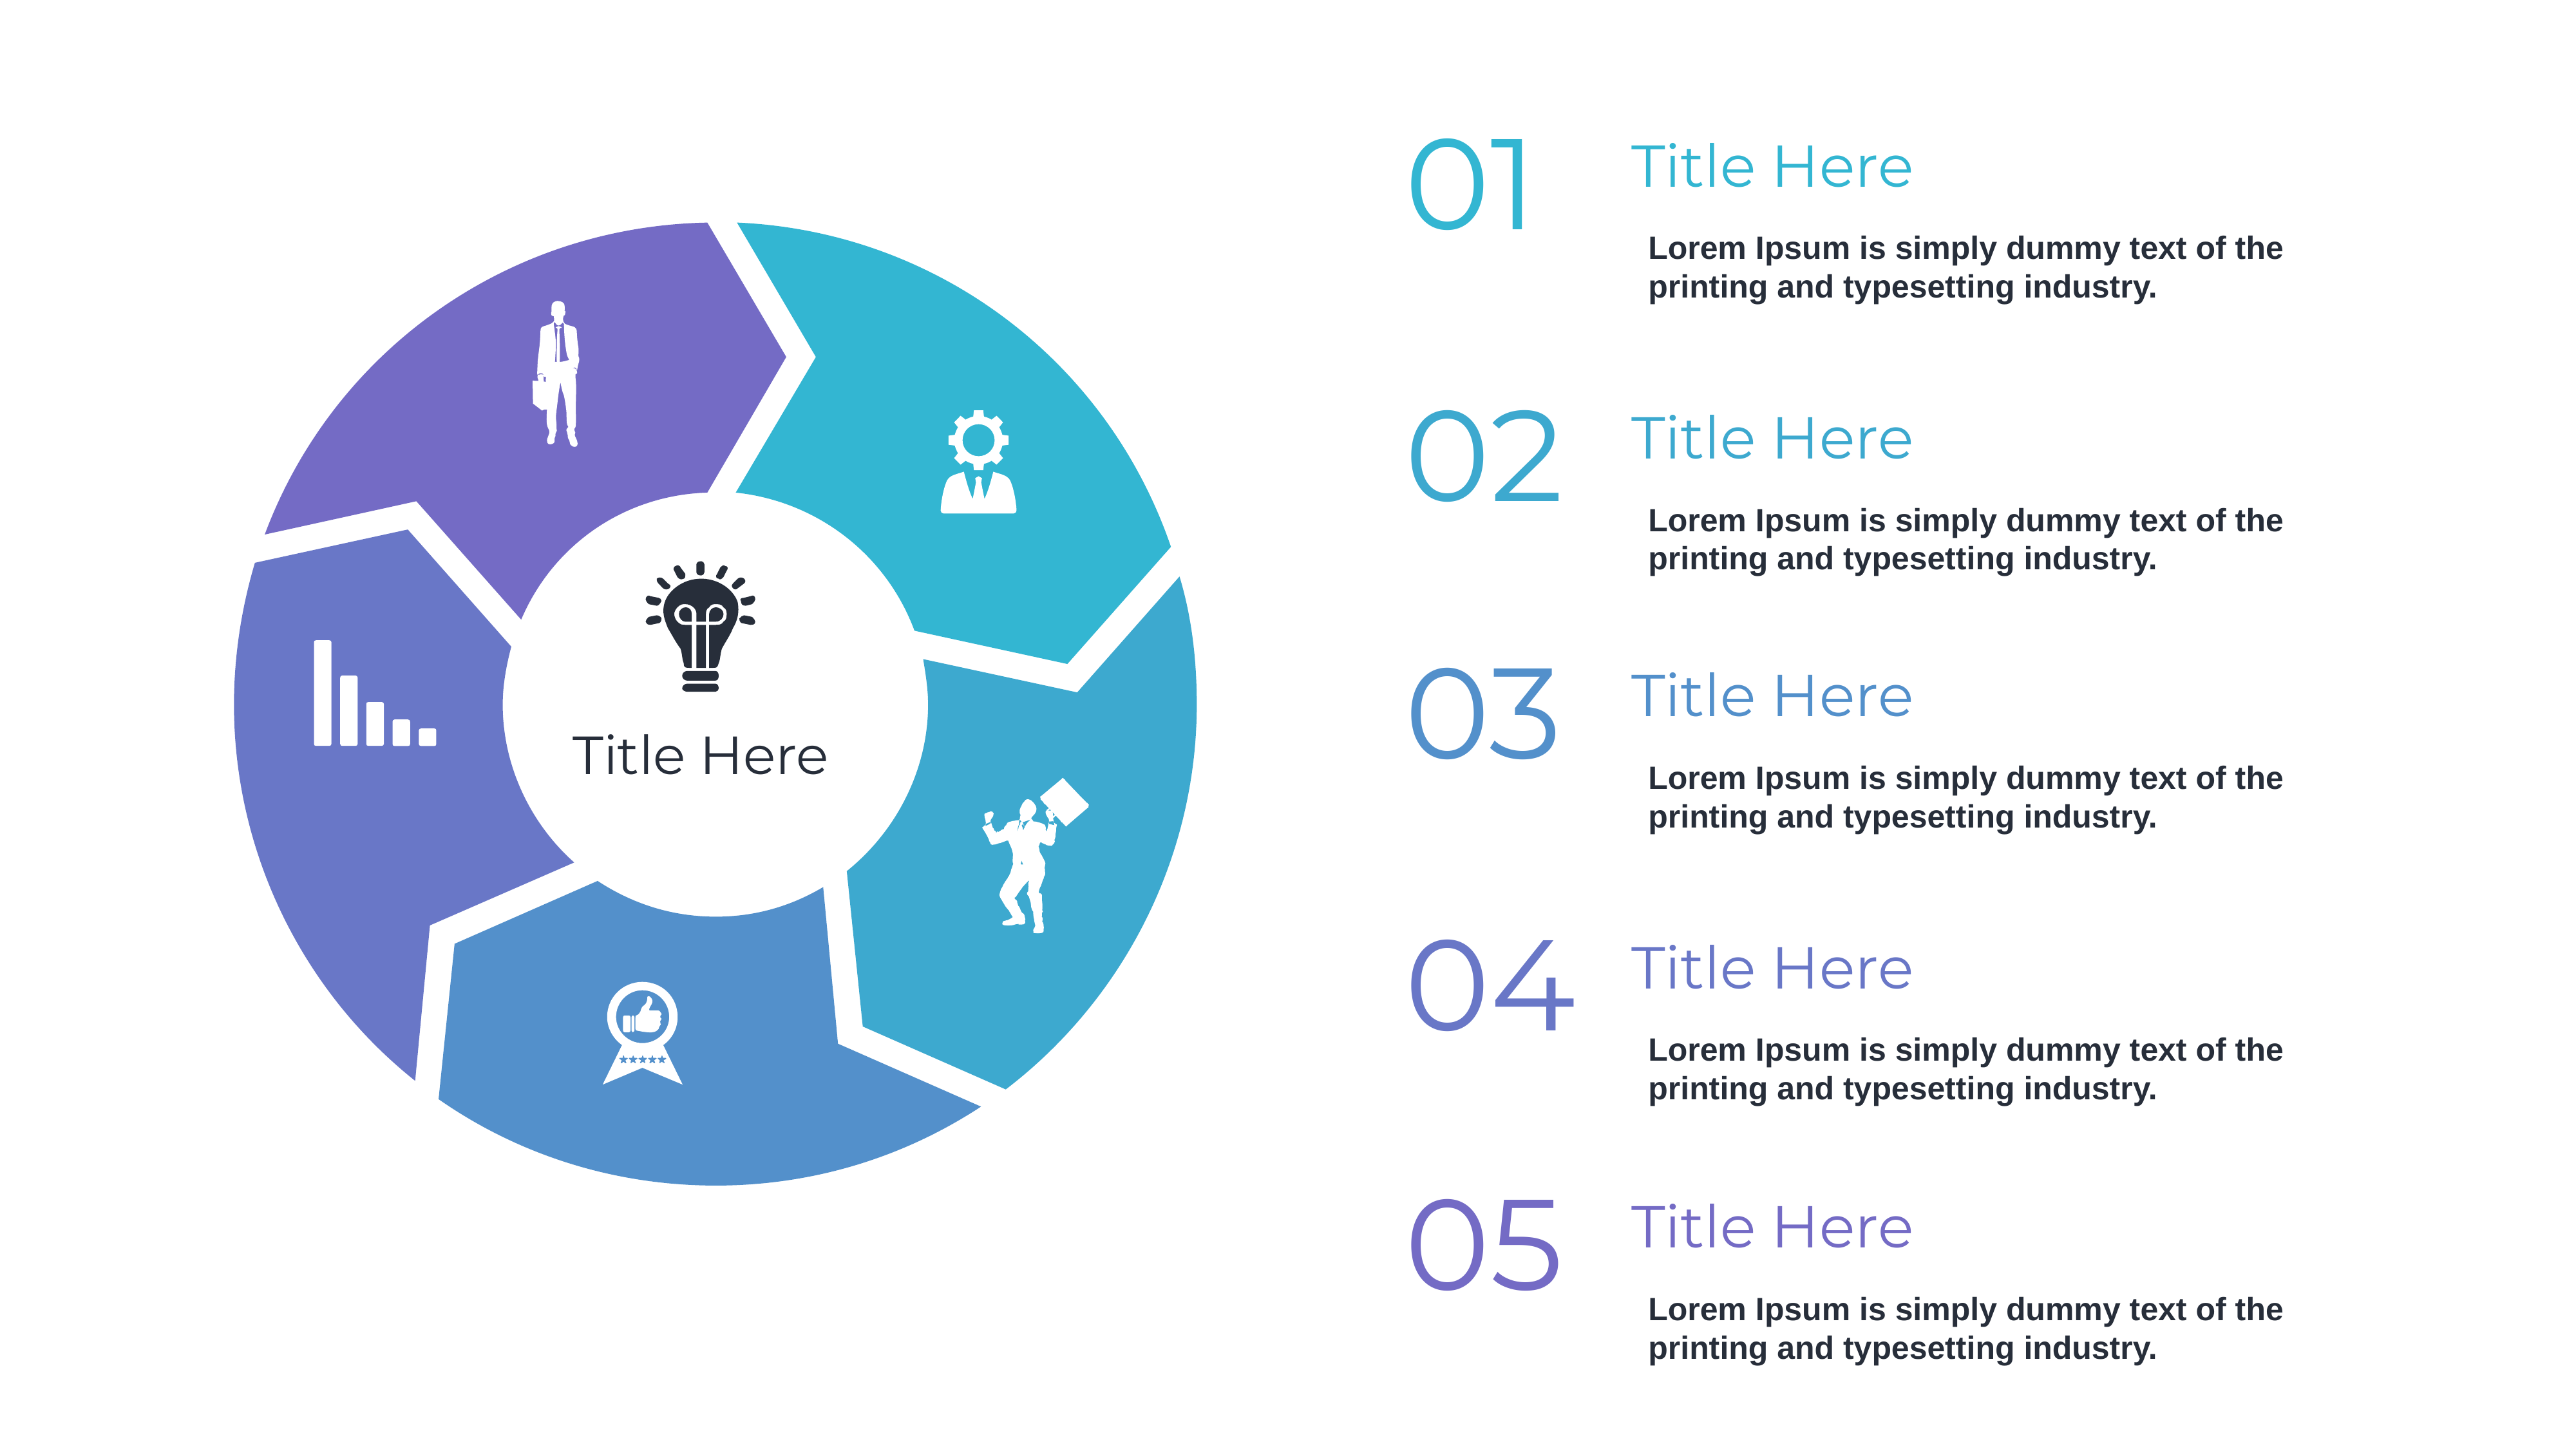

01
Title Here

Lorem Ipsum is simply dummy text of the printing and typesetting industry.

02
Title Here

Lorem Ipsum is simply dummy text of the printing and typesetting industry.

03

Title Here
Title Here
Lorem Ipsum is simply dummy text of the printing and typesetting industry.

04
Title Here

Lorem Ipsum is simply dummy text of the printing and typesetting industry.
05
Title Here
Lorem Ipsum is simply dummy text of the printing and typesetting industry.